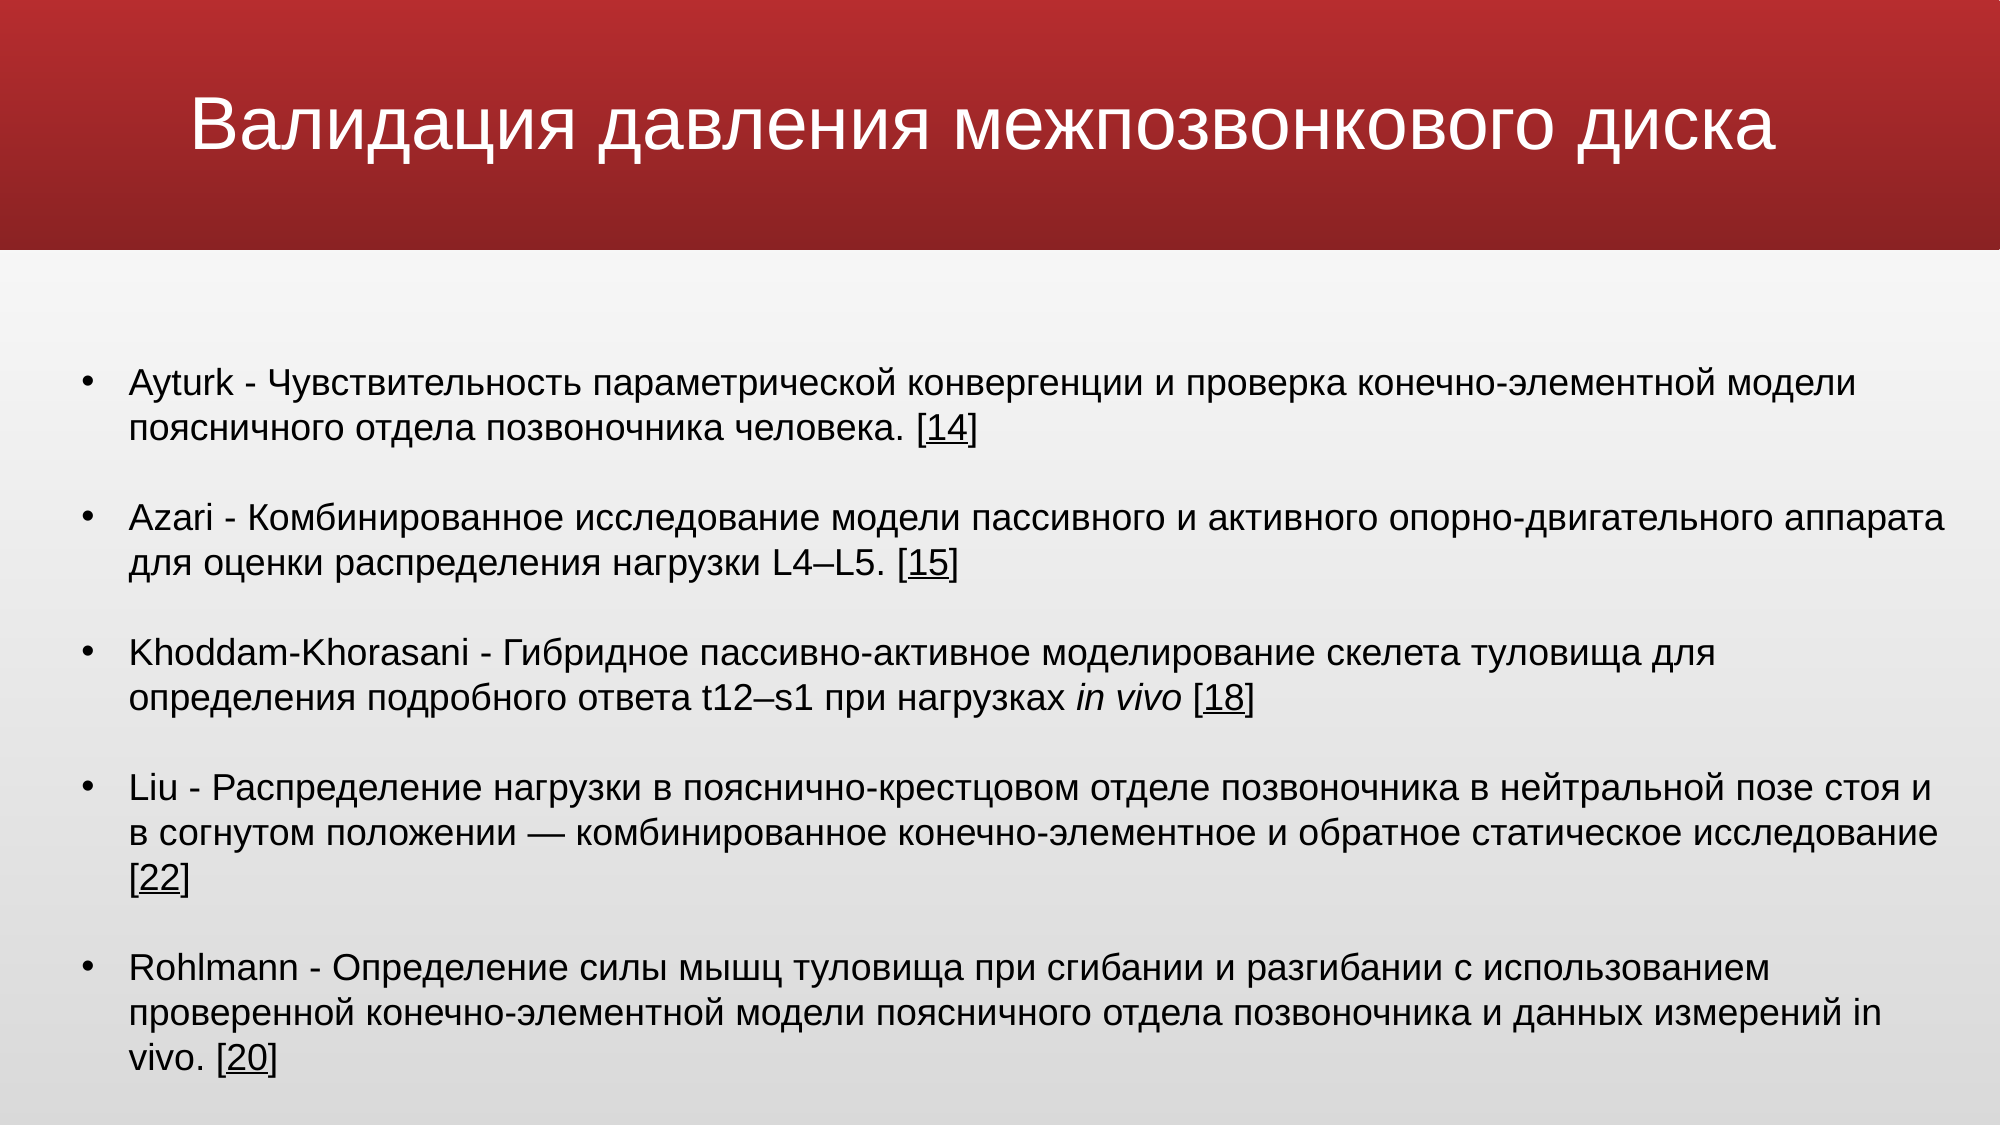

# Валидация давления межпозвонкового диска
Ayturk - Чувствительность параметрической конвергенции и проверка конечно-элементной модели поясничного отдела позвоночника человека. [14]
Azari - Комбинированное исследование модели пассивного и активного опорно-двигательного аппарата для оценки распределения нагрузки L4–L5. [15]

Khoddam-Khorasani - Гибридное пассивно-активное моделирование скелета туловища для определения подробного ответа t12–s1 при нагрузках in vivo [18]
Liu - Распределение нагрузки в пояснично-крестцовом отделе позвоночника в нейтральной позе стоя и в согнутом положении — комбинированное конечно-элементное и обратное статическое исследование [22]

Rohlmann - Определение силы мышц туловища при сгибании и разгибании с использованием проверенной конечно-элементной модели поясничного отдела позвоночника и данных измерений in vivo. [20]